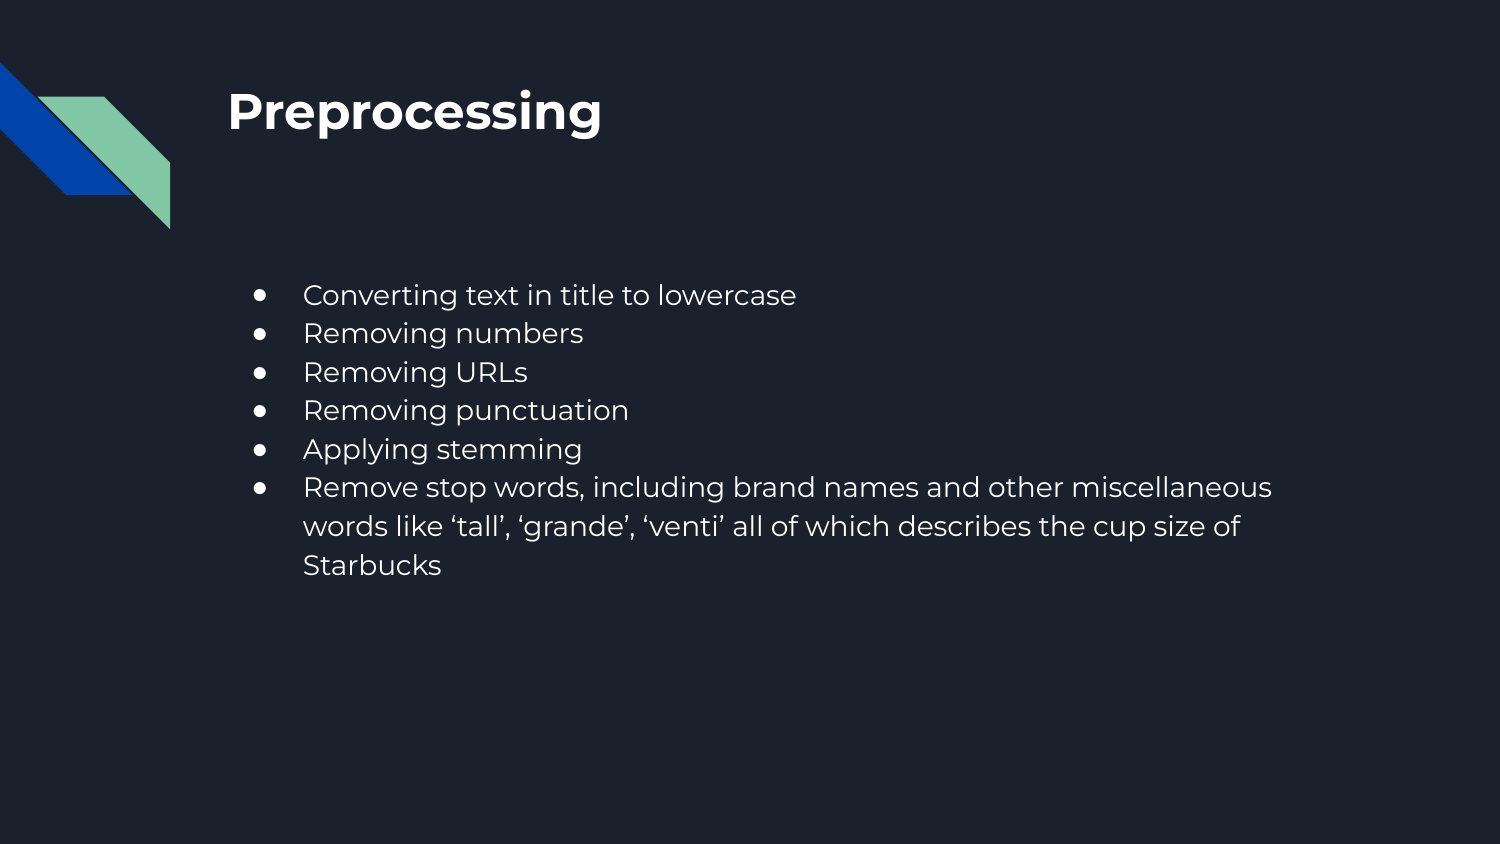

# Preprocessing
Converting text in title to lowercase
Removing numbers
Removing URLs
Removing punctuation
Applying stemming
Remove stop words, including brand names and other miscellaneous words like ‘tall’, ‘grande’, ‘venti’ all of which describes the cup size of Starbucks